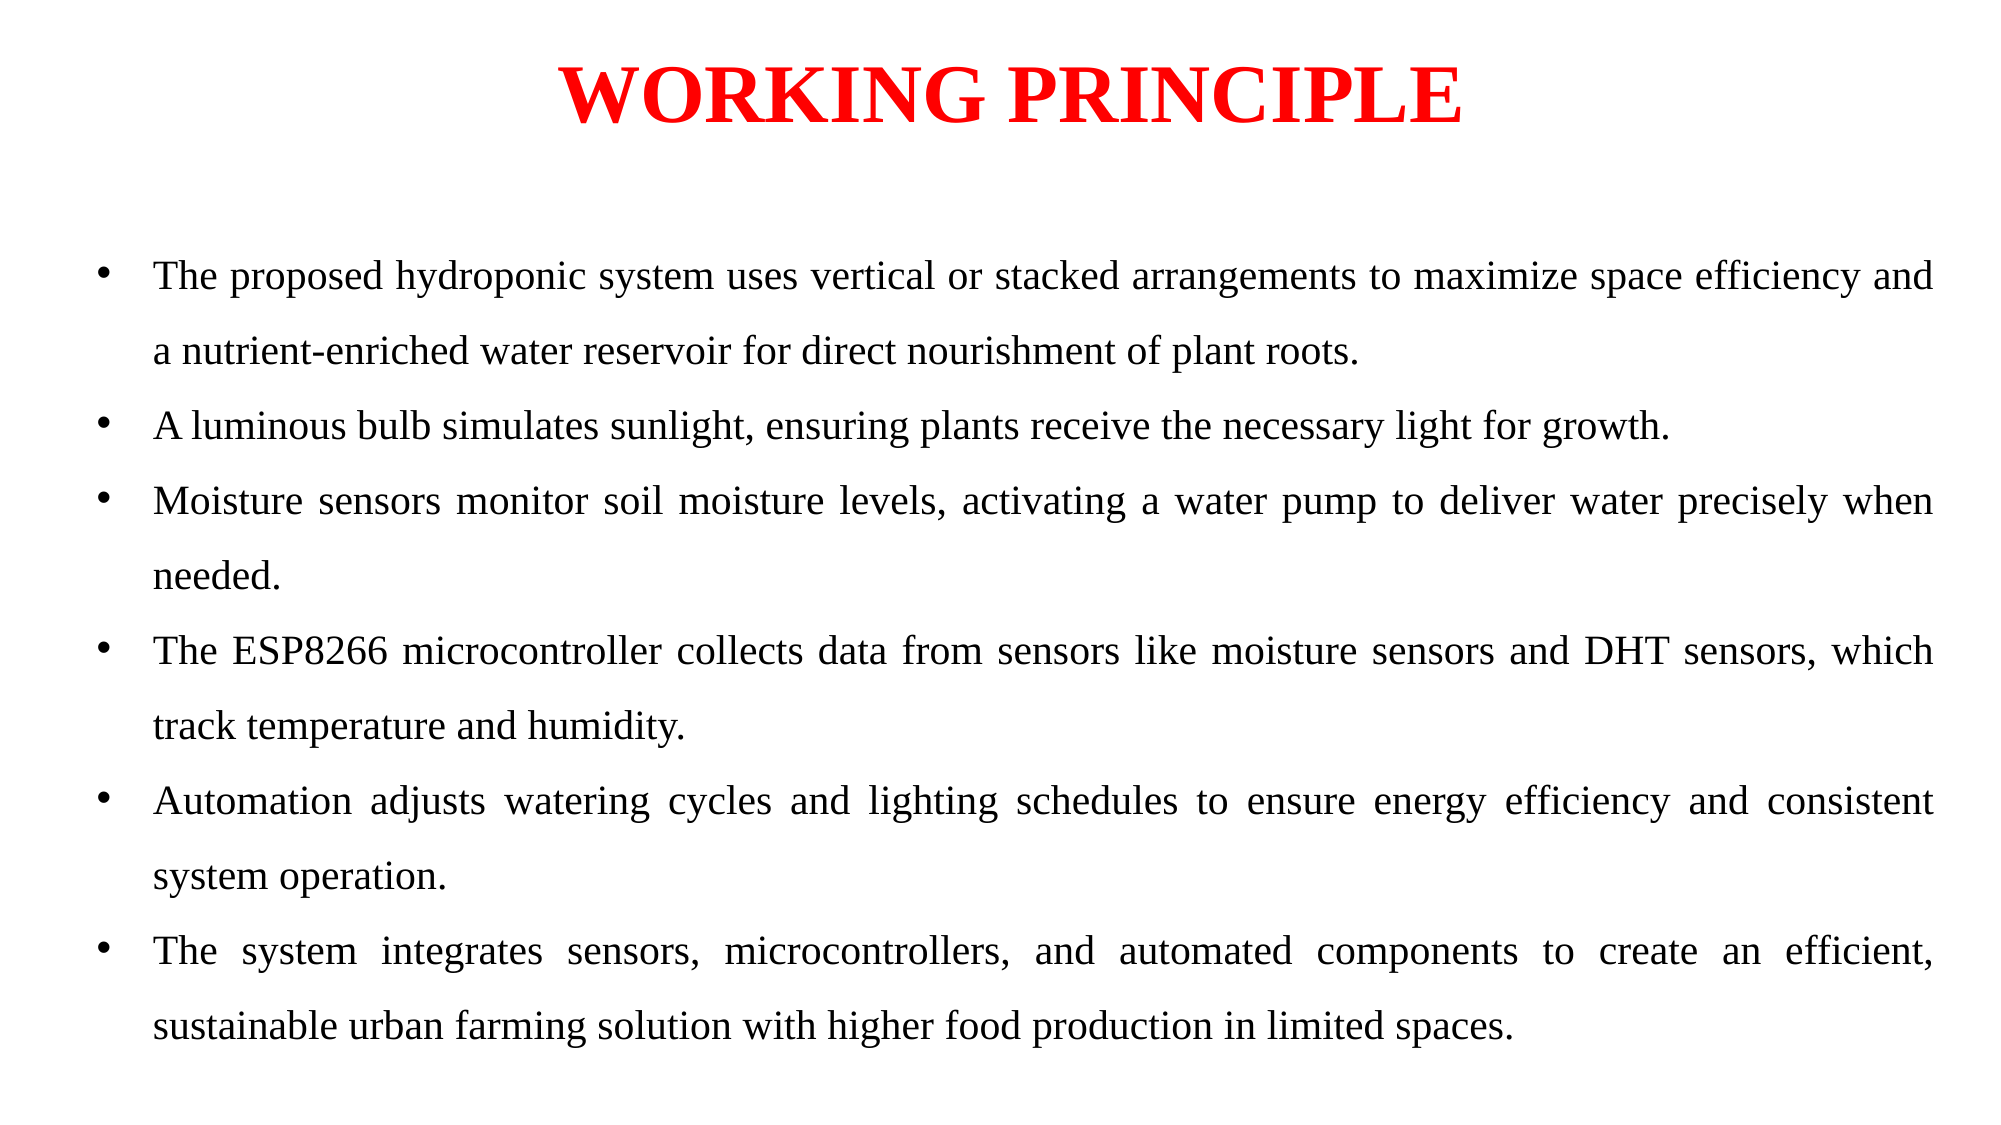

# WORKING PRINCIPLE
The proposed hydroponic system uses vertical or stacked arrangements to maximize space efficiency and a nutrient-enriched water reservoir for direct nourishment of plant roots.
A luminous bulb simulates sunlight, ensuring plants receive the necessary light for growth.
Moisture sensors monitor soil moisture levels, activating a water pump to deliver water precisely when needed.
The ESP8266 microcontroller collects data from sensors like moisture sensors and DHT sensors, which track temperature and humidity.
Automation adjusts watering cycles and lighting schedules to ensure energy efficiency and consistent system operation.
The system integrates sensors, microcontrollers, and automated components to create an efficient, sustainable urban farming solution with higher food production in limited spaces.